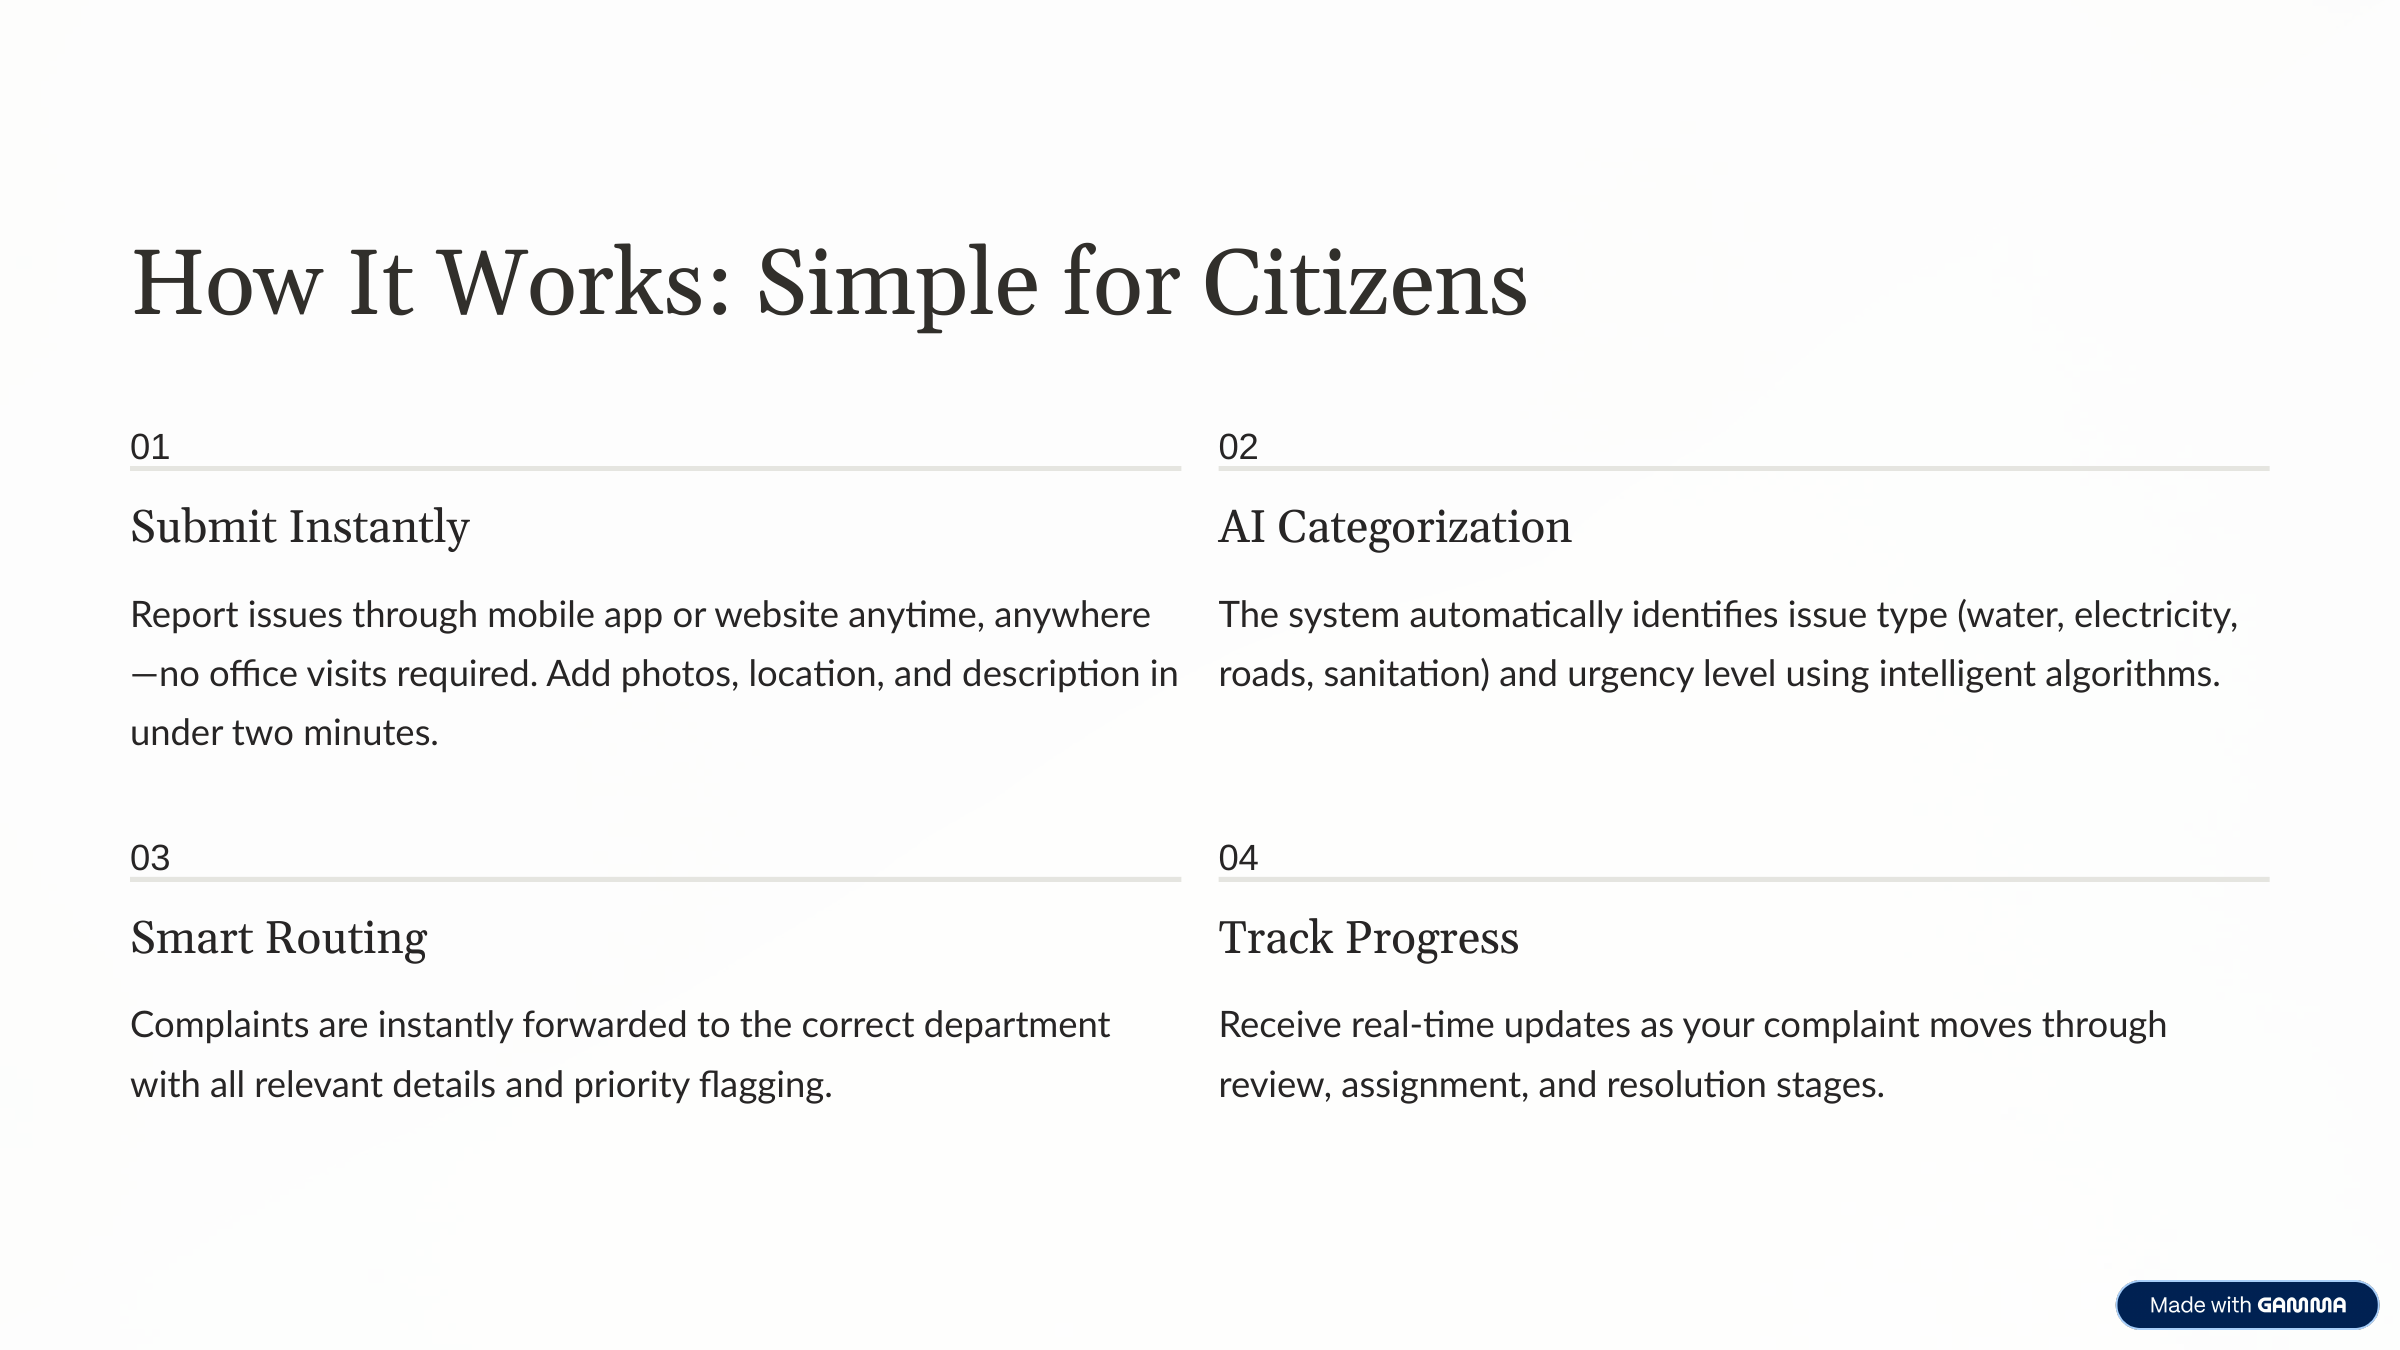

How It Works: Simple for Citizens
01
02

Submit Instantly
AI Categorization
Report issues through mobile app or website anytime, anywhere—no office visits required. Add photos, location, and description in under two minutes.
The system automatically identifies issue type (water, electricity, roads, sanitation) and urgency level using intelligent algorithms.
03
04

Smart Routing
Track Progress
Complaints are instantly forwarded to the correct department with all relevant details and priority flagging.
Receive real-time updates as your complaint moves through review, assignment, and resolution stages.